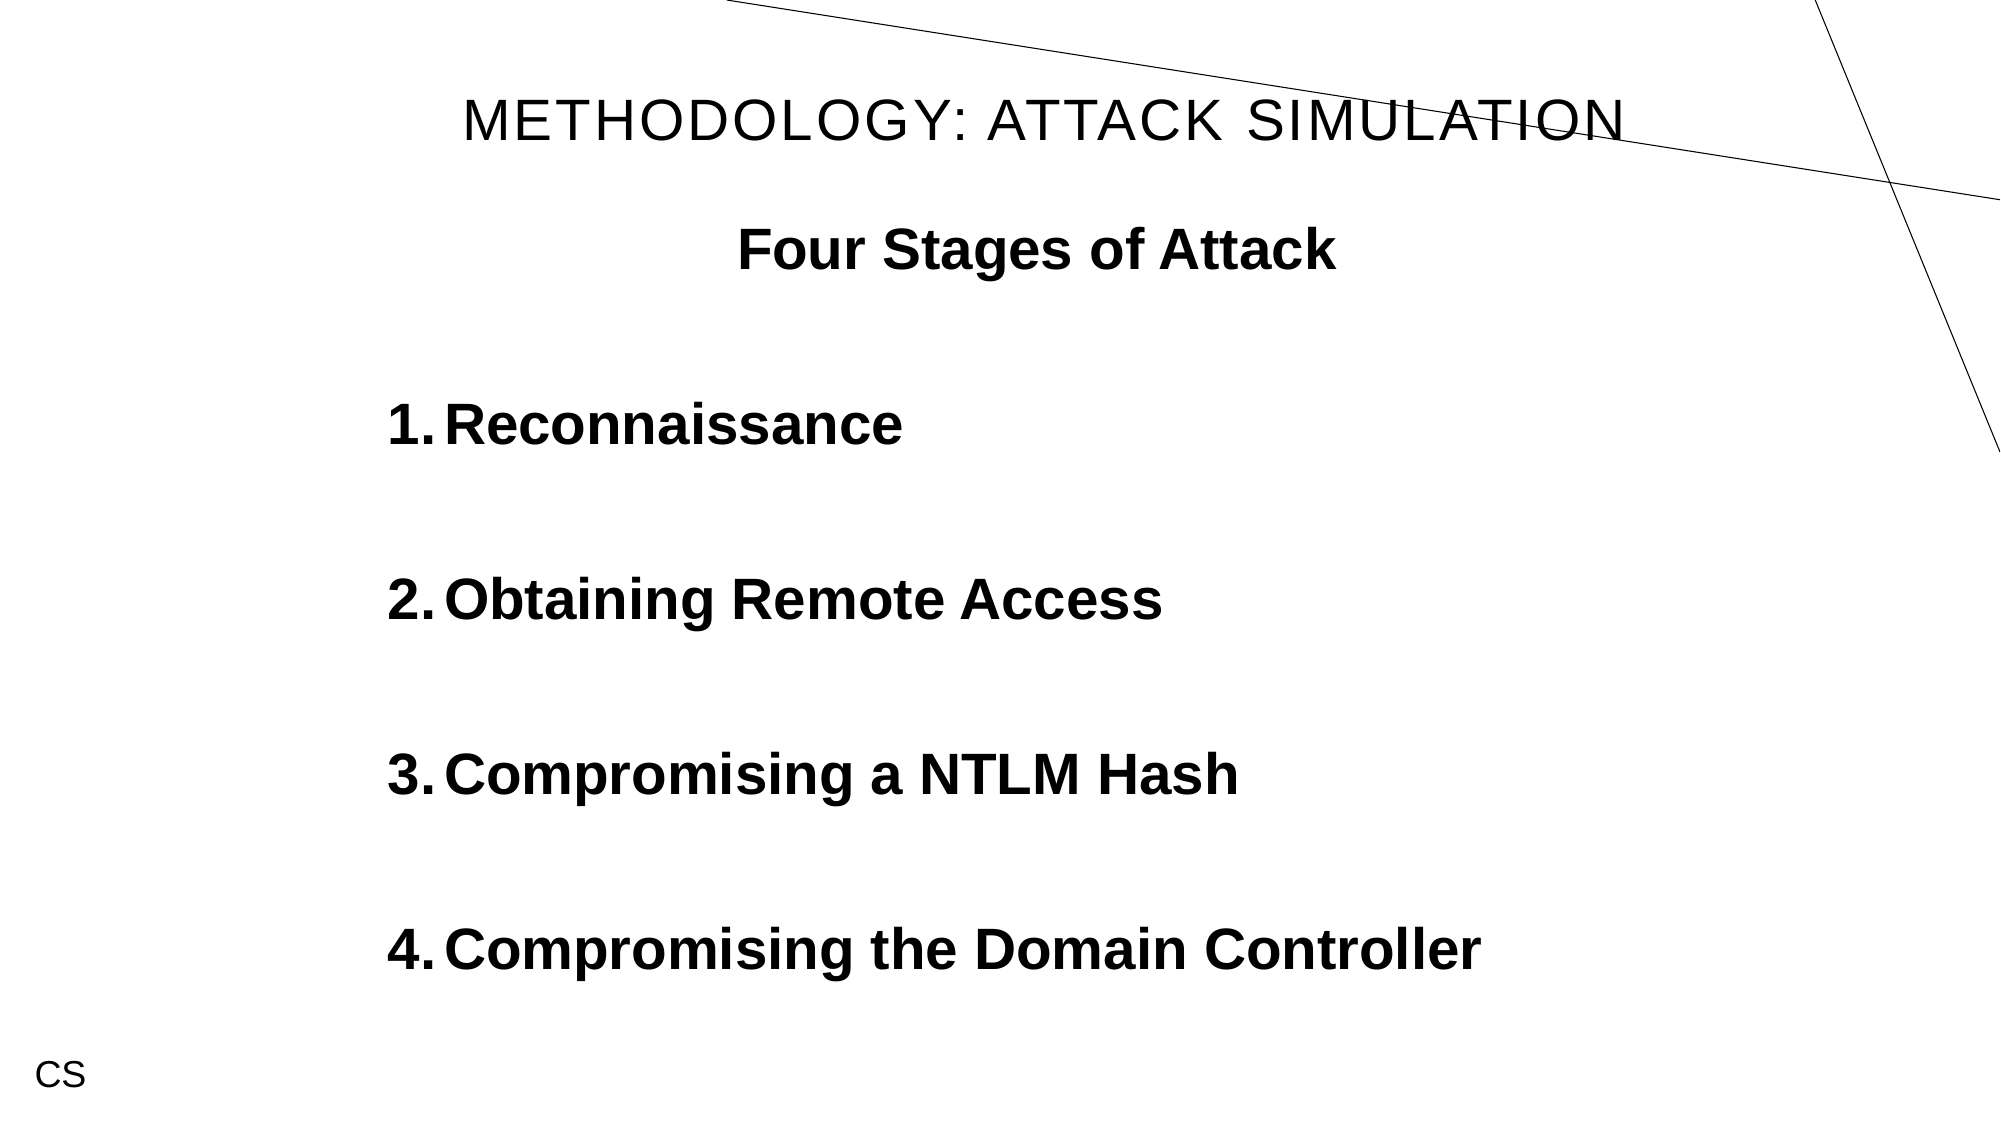

# Methodology: Attack simulation
Four Stages of Attack
Reconnaissance
Obtaining Remote Access
Compromising a NTLM Hash
Compromising the Domain Controller

CS